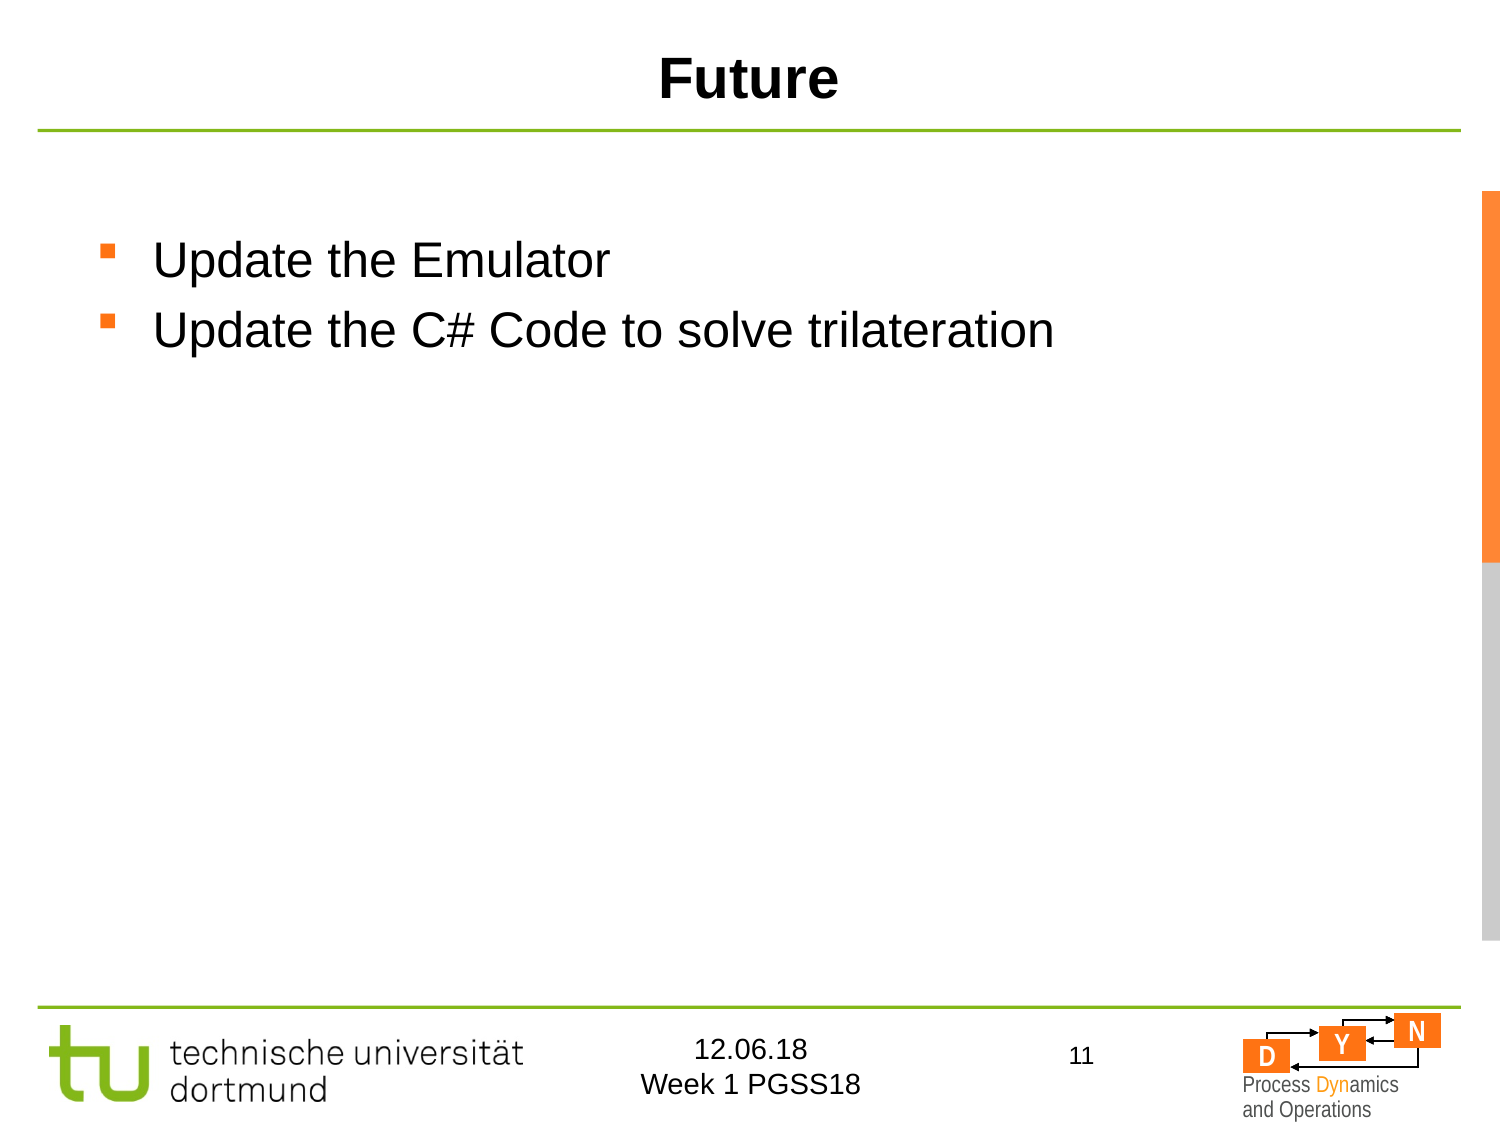

# Future
Update the Emulator
Update the C# Code to solve trilateration

11